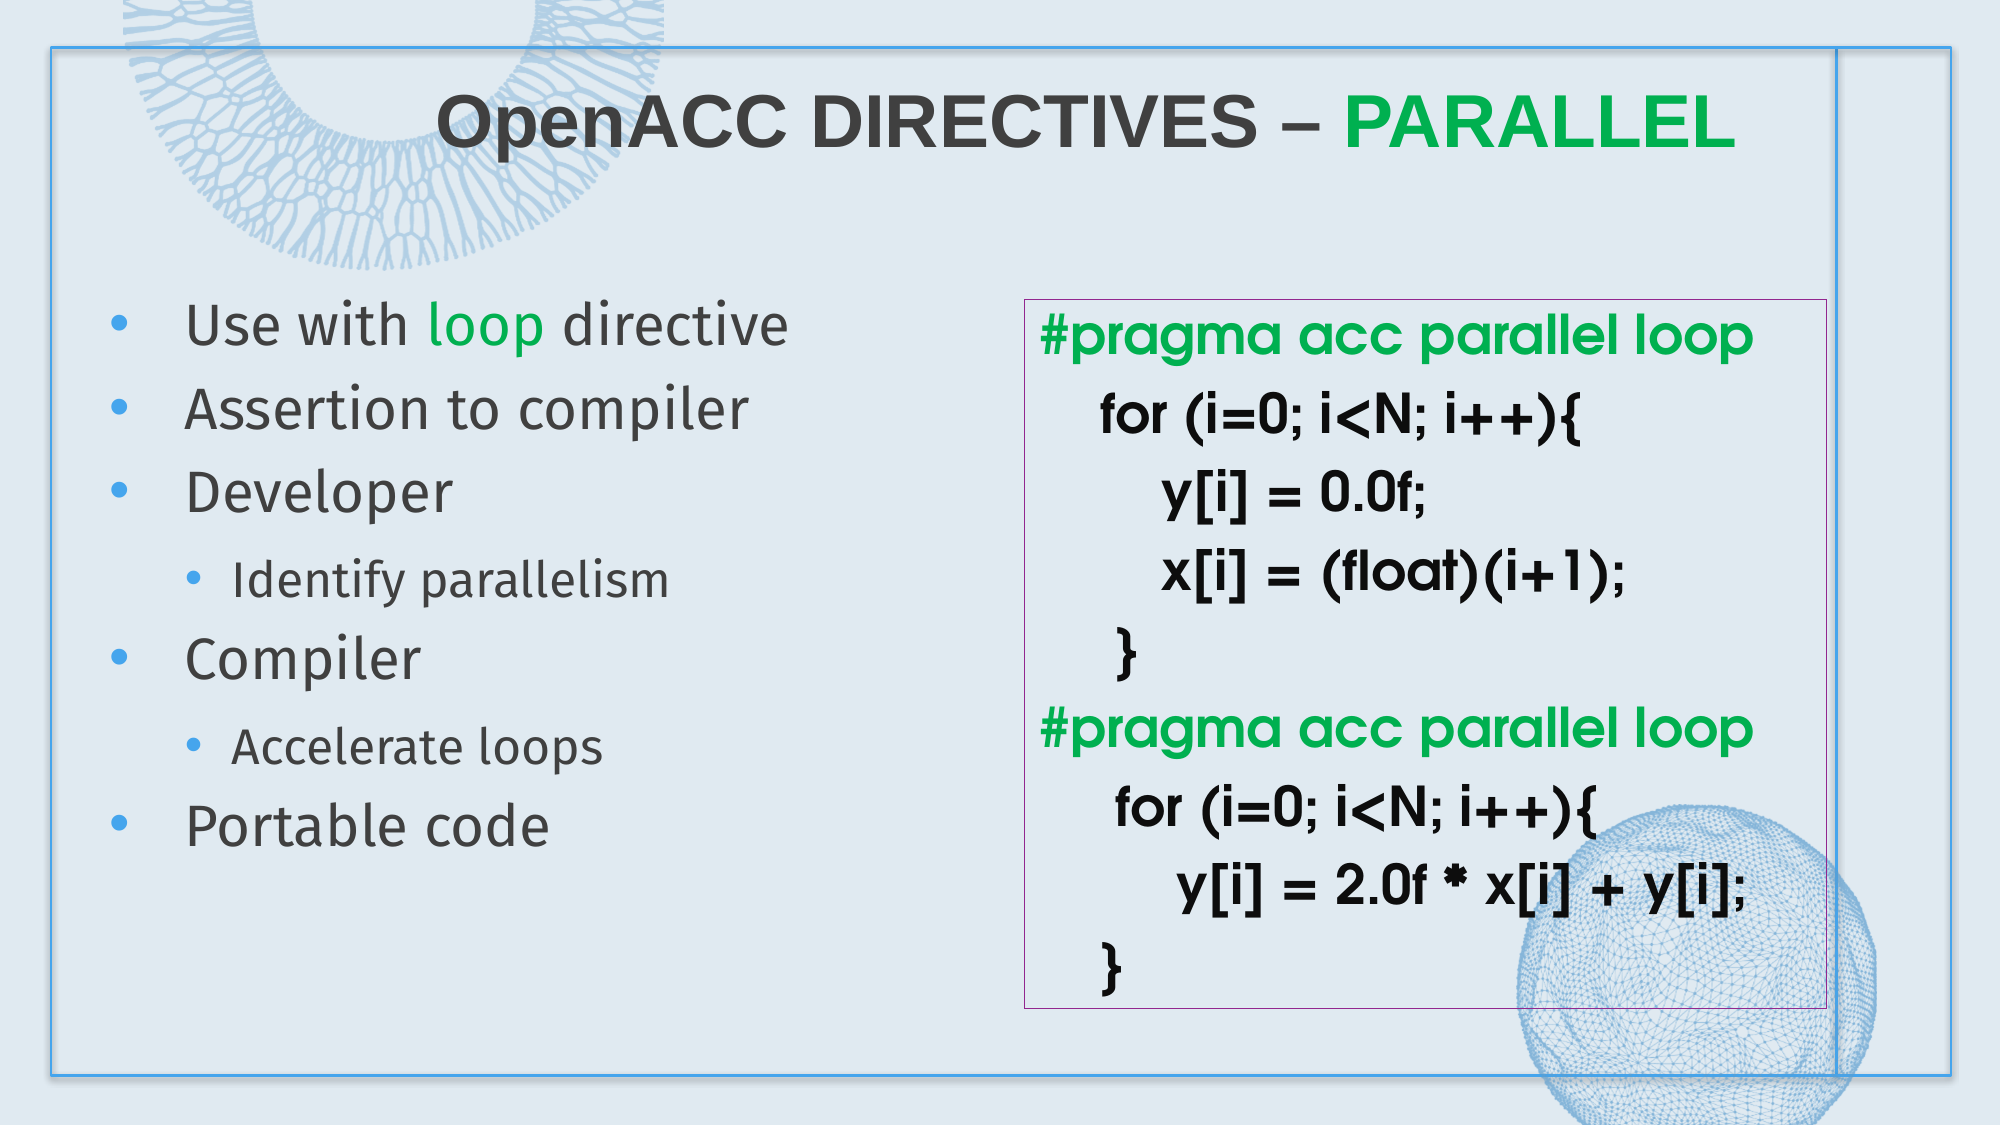

# OpenACC Directives – parallel
Use with loop directive
Assertion to compiler
Developer
Identify parallelism
Compiler
Accelerate loops
Portable code
#pragma acc parallel loop
    for (i=0; i<N; i++){
        y[i] = 0.0f;
        x[i] = (float)(i+1);
     }
#pragma acc parallel loop
     for (i=0; i<N; i++){
         y[i] = 2.0f * x[i] + y[i];
    }